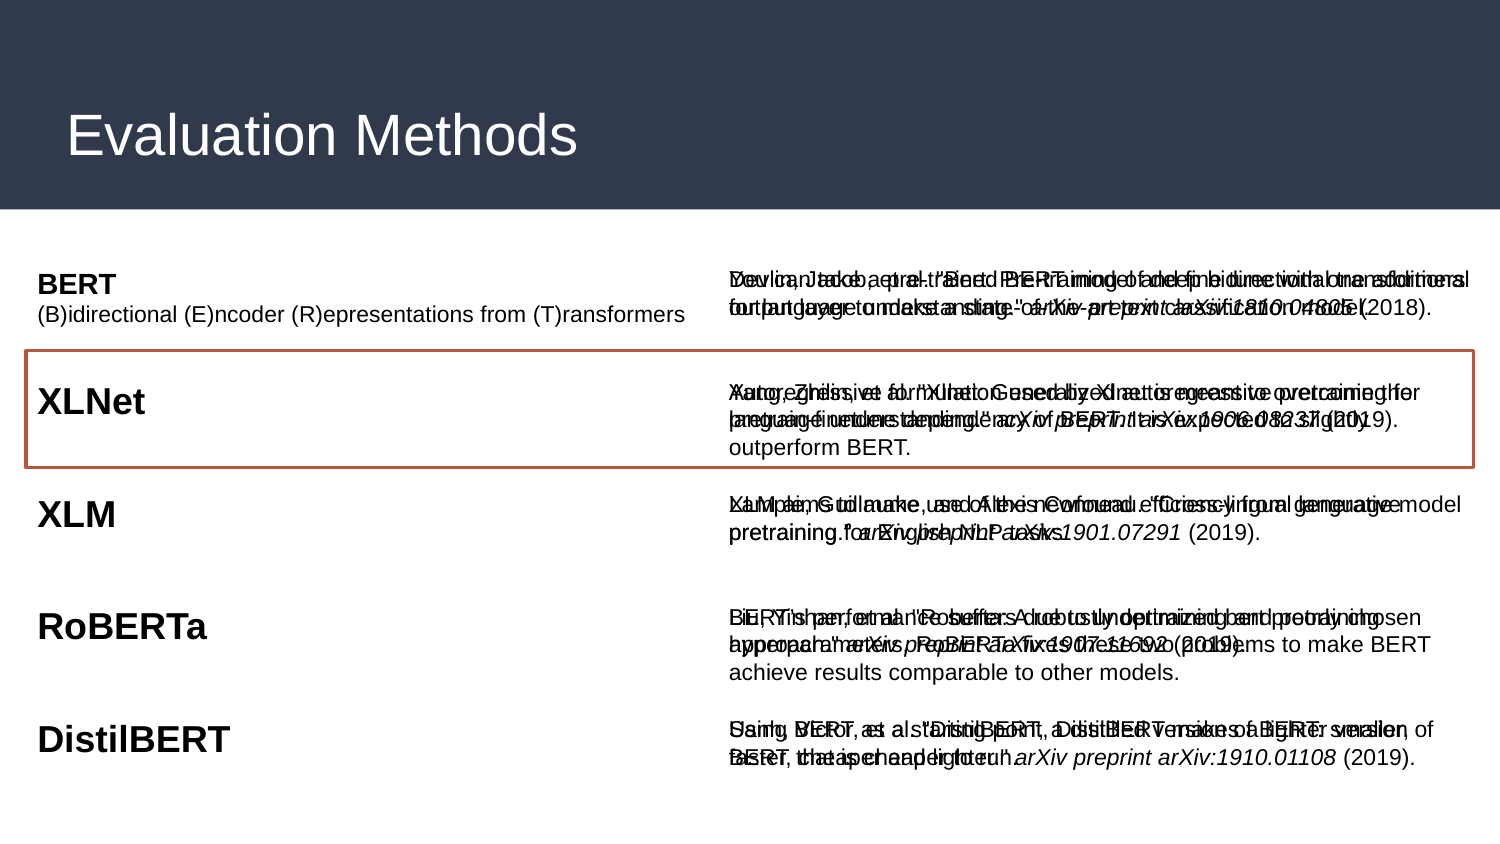

# Evaluation Methods
BERT
(B)idirectional (E)ncoder (R)epresentations from (T)ransformers
Devlin, Jacob, et al. "Bert: Pre-training of deep bidirectional transformers for language understanding." arXiv preprint arXiv:1810.04805 (2018).
You can take a pre-trained BERT model and fine tune with one additional output layer to make a state-of-the-art text classification model.

XLNet
Yang, Zhilin, et al. "Xlnet: Generalized autoregressive pretraining for language understanding." arXiv preprint arXiv:1906.08237 (2019).
Autoregressive formulation used by Xlnet is meant to overcome the pretrain-finetune dependency of BERT. It is expected to slightly outperform BERT.
XLM
Lample, Guillaume, and Alexis Conneau. "Cross-lingual language model pretraining." arXiv preprint arXiv:1901.07291 (2019).
XLM aims to make use of the newfound efficiency from generative pretraining for English NLP tasks.
RoBERTa
Liu, Yinhan, et al. "Roberta: A robustly optimized bert pretraining approach." arXiv preprint arXiv:1907.11692 (2019).
BERT’s performance suffers due to undertraining and poorly chosen hyperparameters. RoBERTa fixes these two problems to make BERT achieve results comparable to other models.
DistilBERT
Sanh, Victor, et al. "DistilBERT, a distilled version of BERT: smaller, faster, cheaper and lighter." arXiv preprint arXiv:1910.01108 (2019).
Using BERT as a starting point, DistilBERT makes a lighter version of BERT that is cheaper to run.